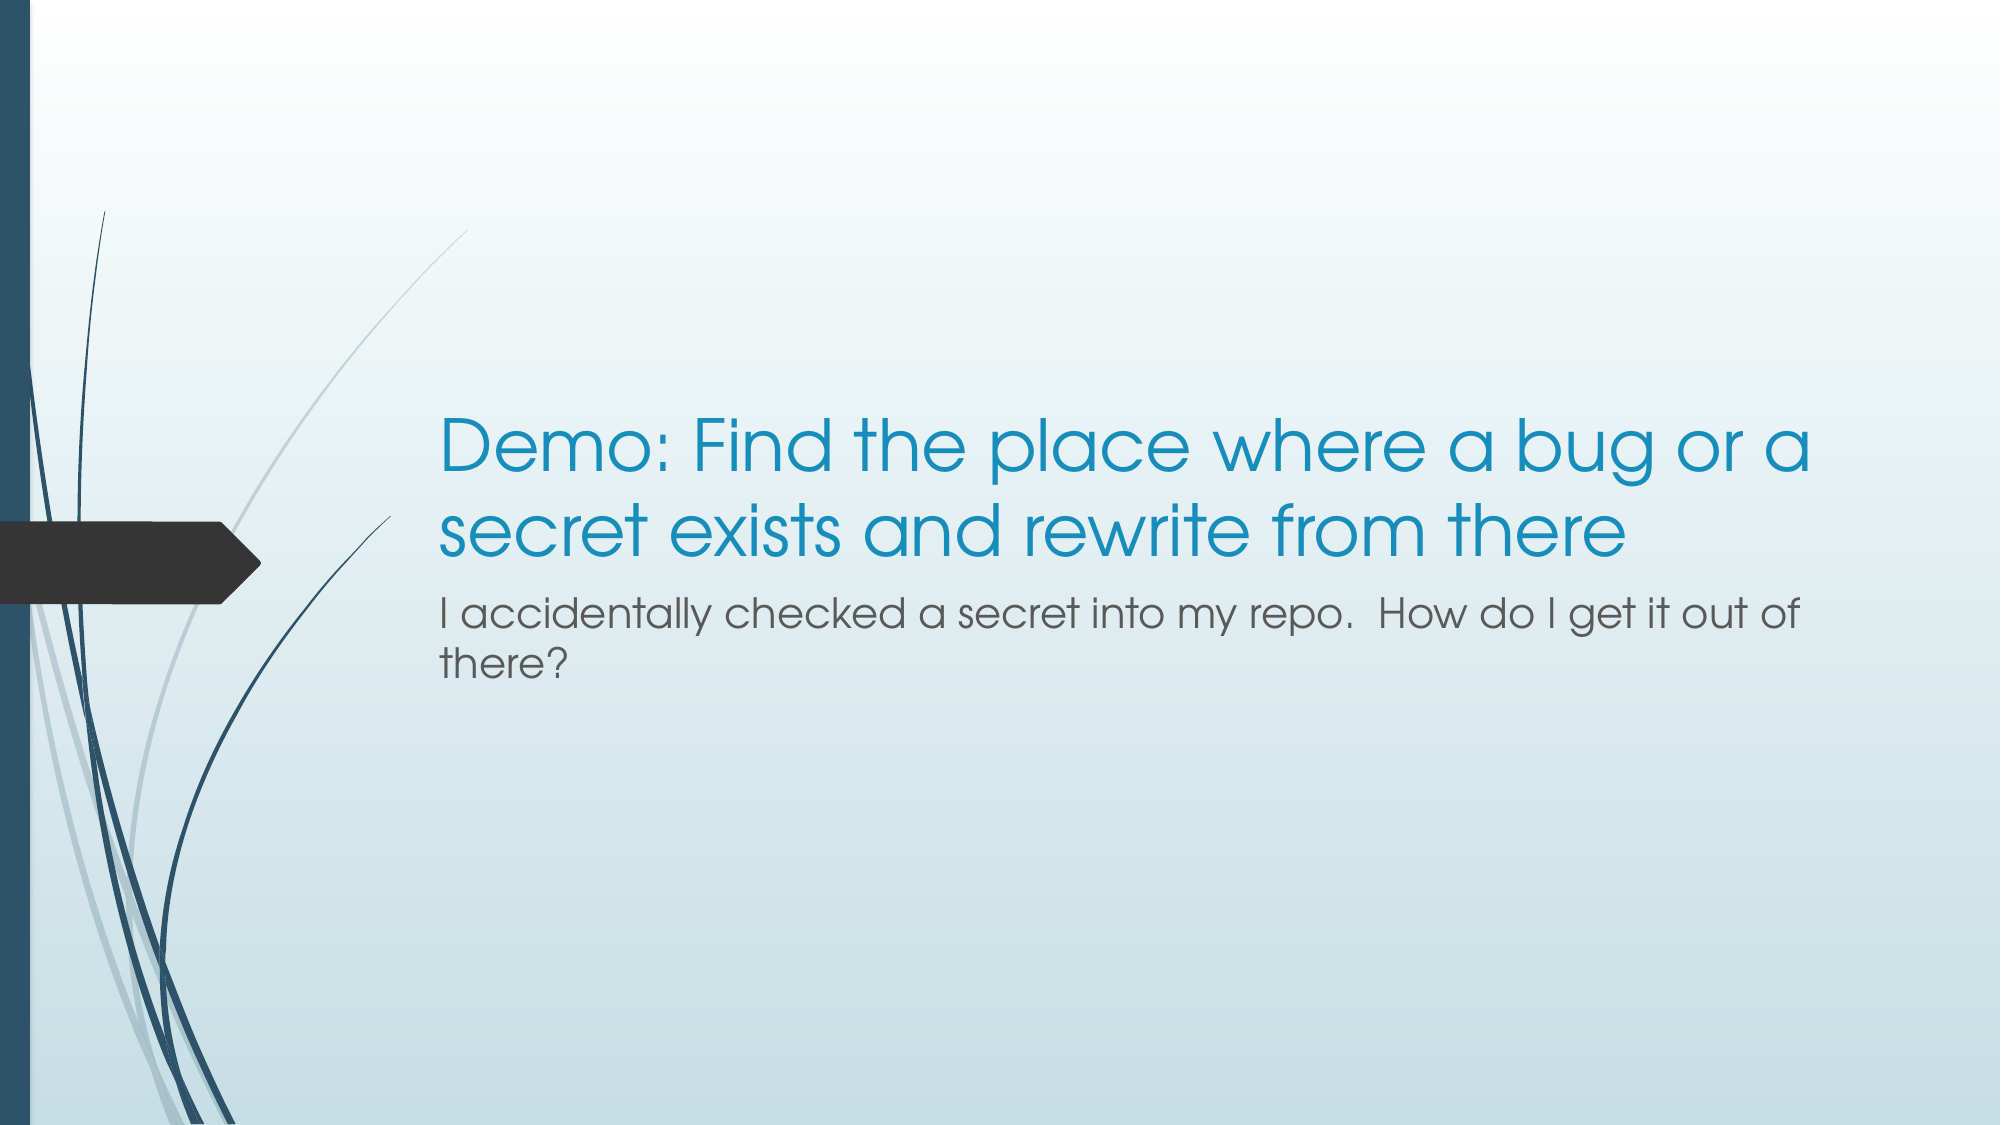

# Demo: Find the place where a bug or a secret exists and rewrite from there
I accidentally checked a secret into my repo.  How do I get it out of there?